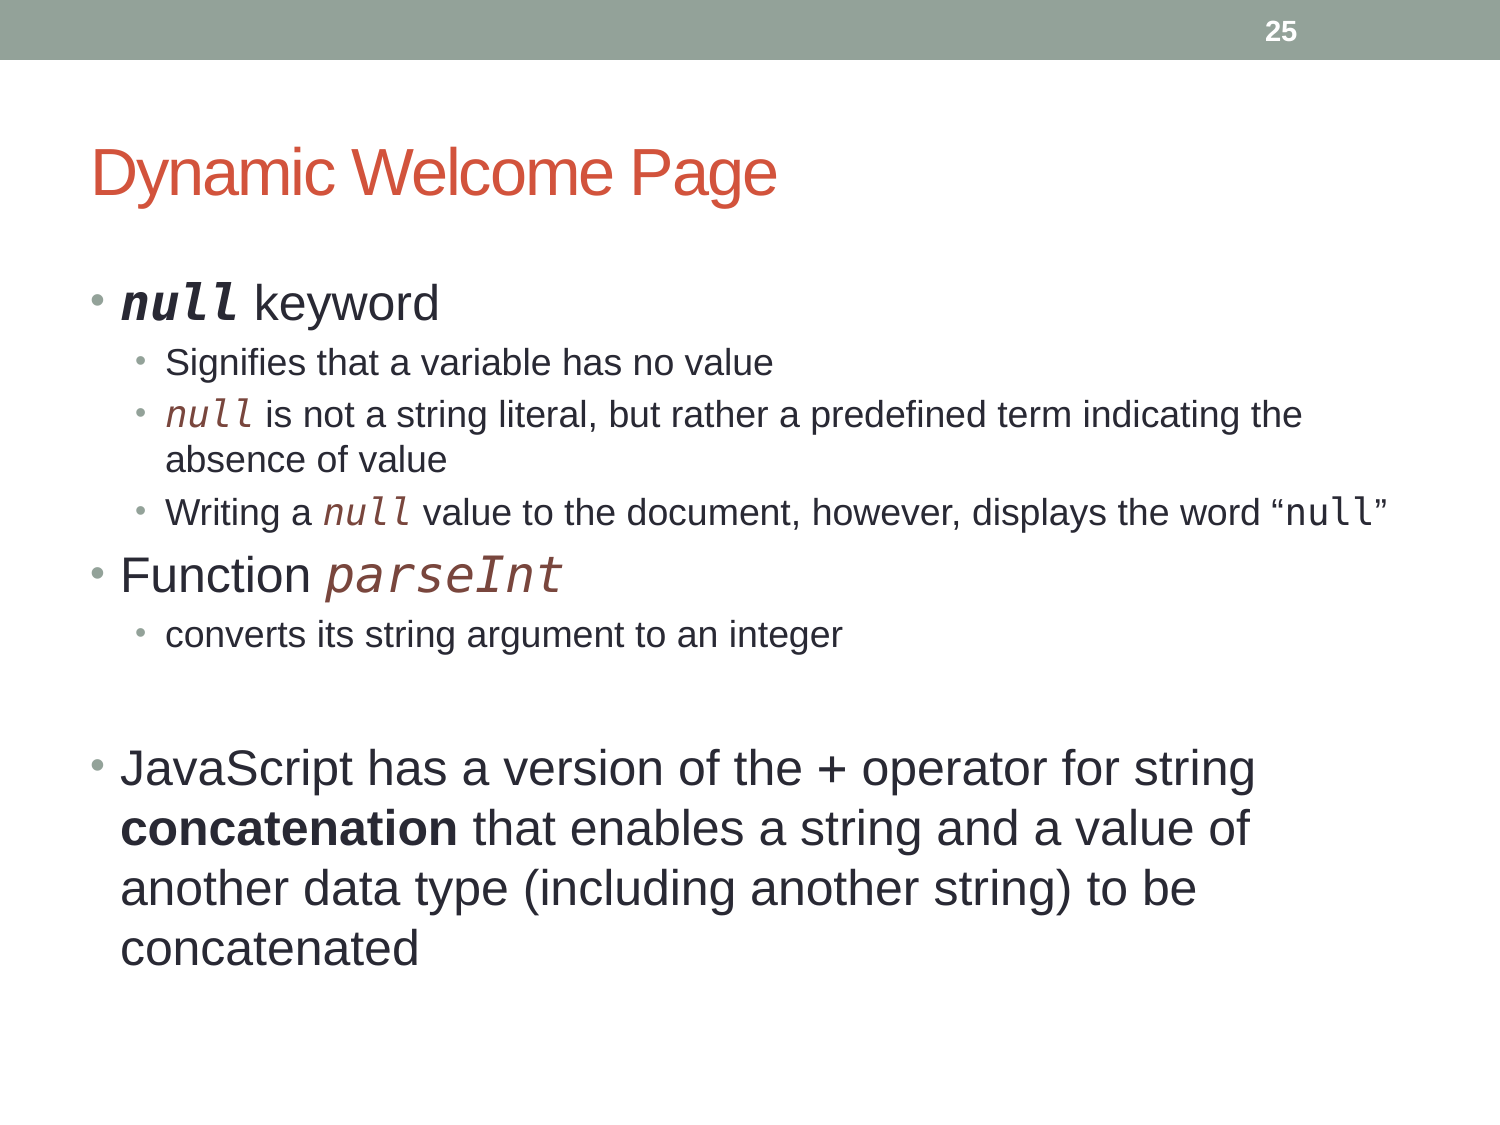

25
# Dynamic Welcome Page
null keyword
Signifies that a variable has no value
null is not a string literal, but rather a predefined term indicating the absence of value
Writing a null value to the document, however, displays the word “null”
Function parseInt
converts its string argument to an integer

JavaScript has a version of the + operator for string concatenation that enables a string and a value of another data type (including another string) to be concatenated